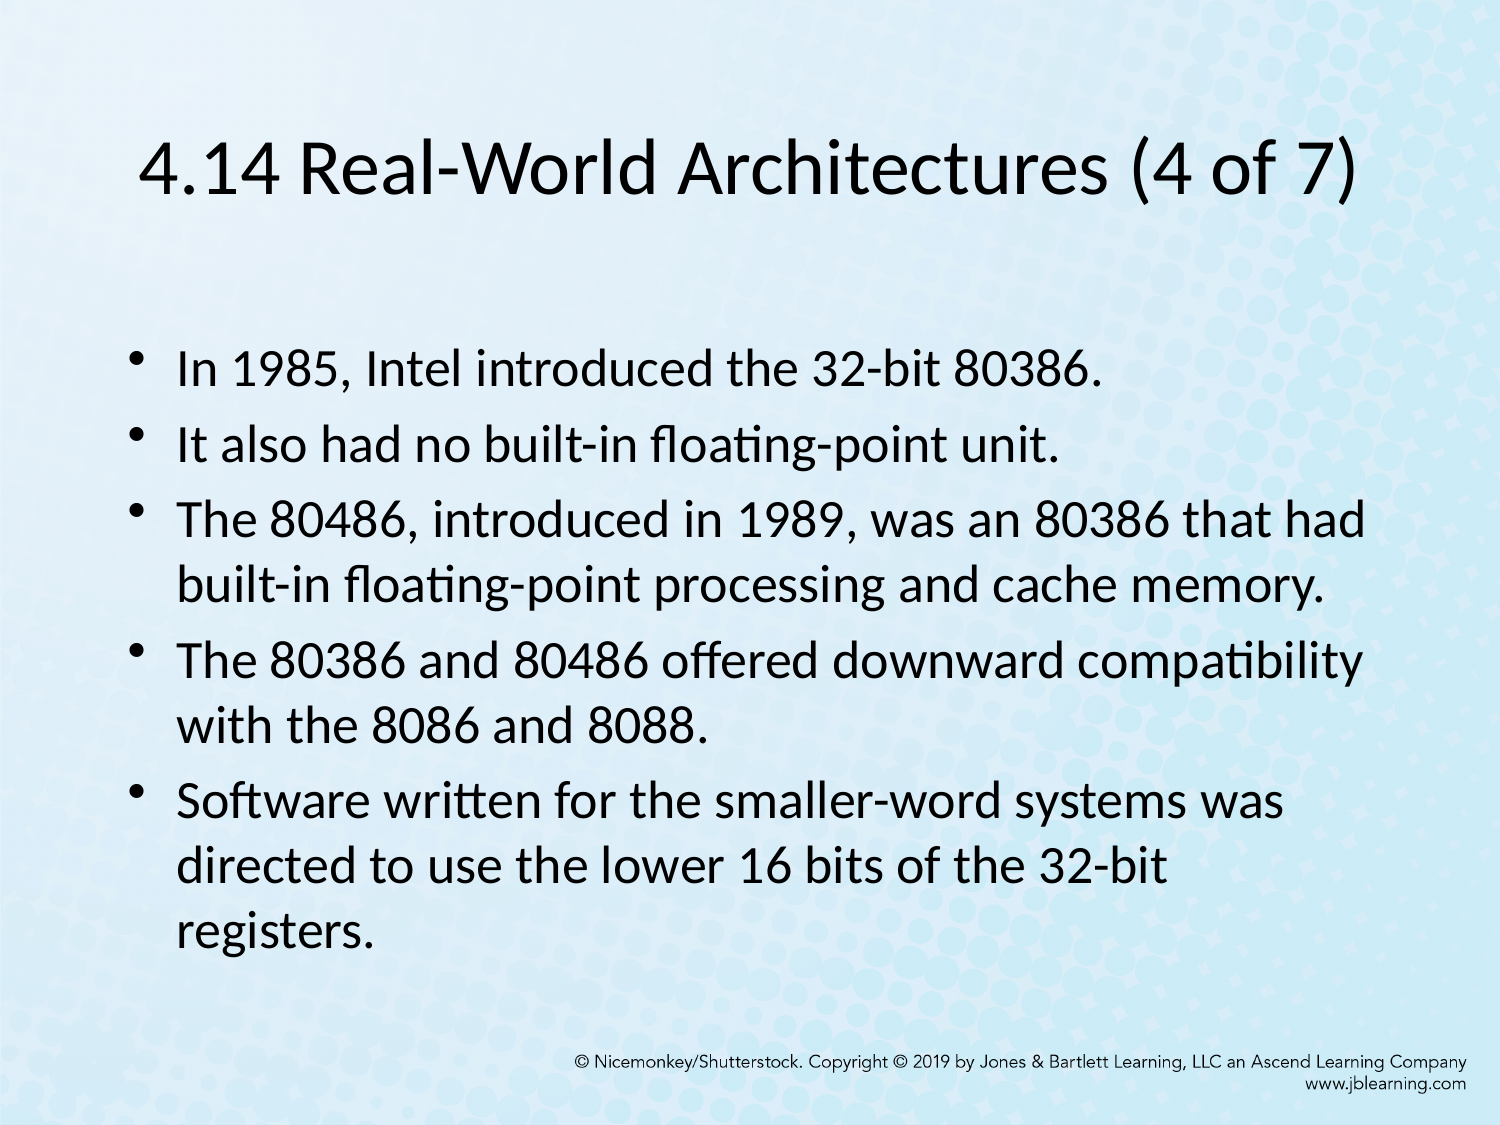

# 4.14 Real-World Architectures (4 of 7)
In 1985, Intel introduced the 32-bit 80386.
It also had no built-in floating-point unit.
The 80486, introduced in 1989, was an 80386 that had built-in floating-point processing and cache memory.
The 80386 and 80486 offered downward compatibility with the 8086 and 8088.
Software written for the smaller-word systems was directed to use the lower 16 bits of the 32-bit registers.